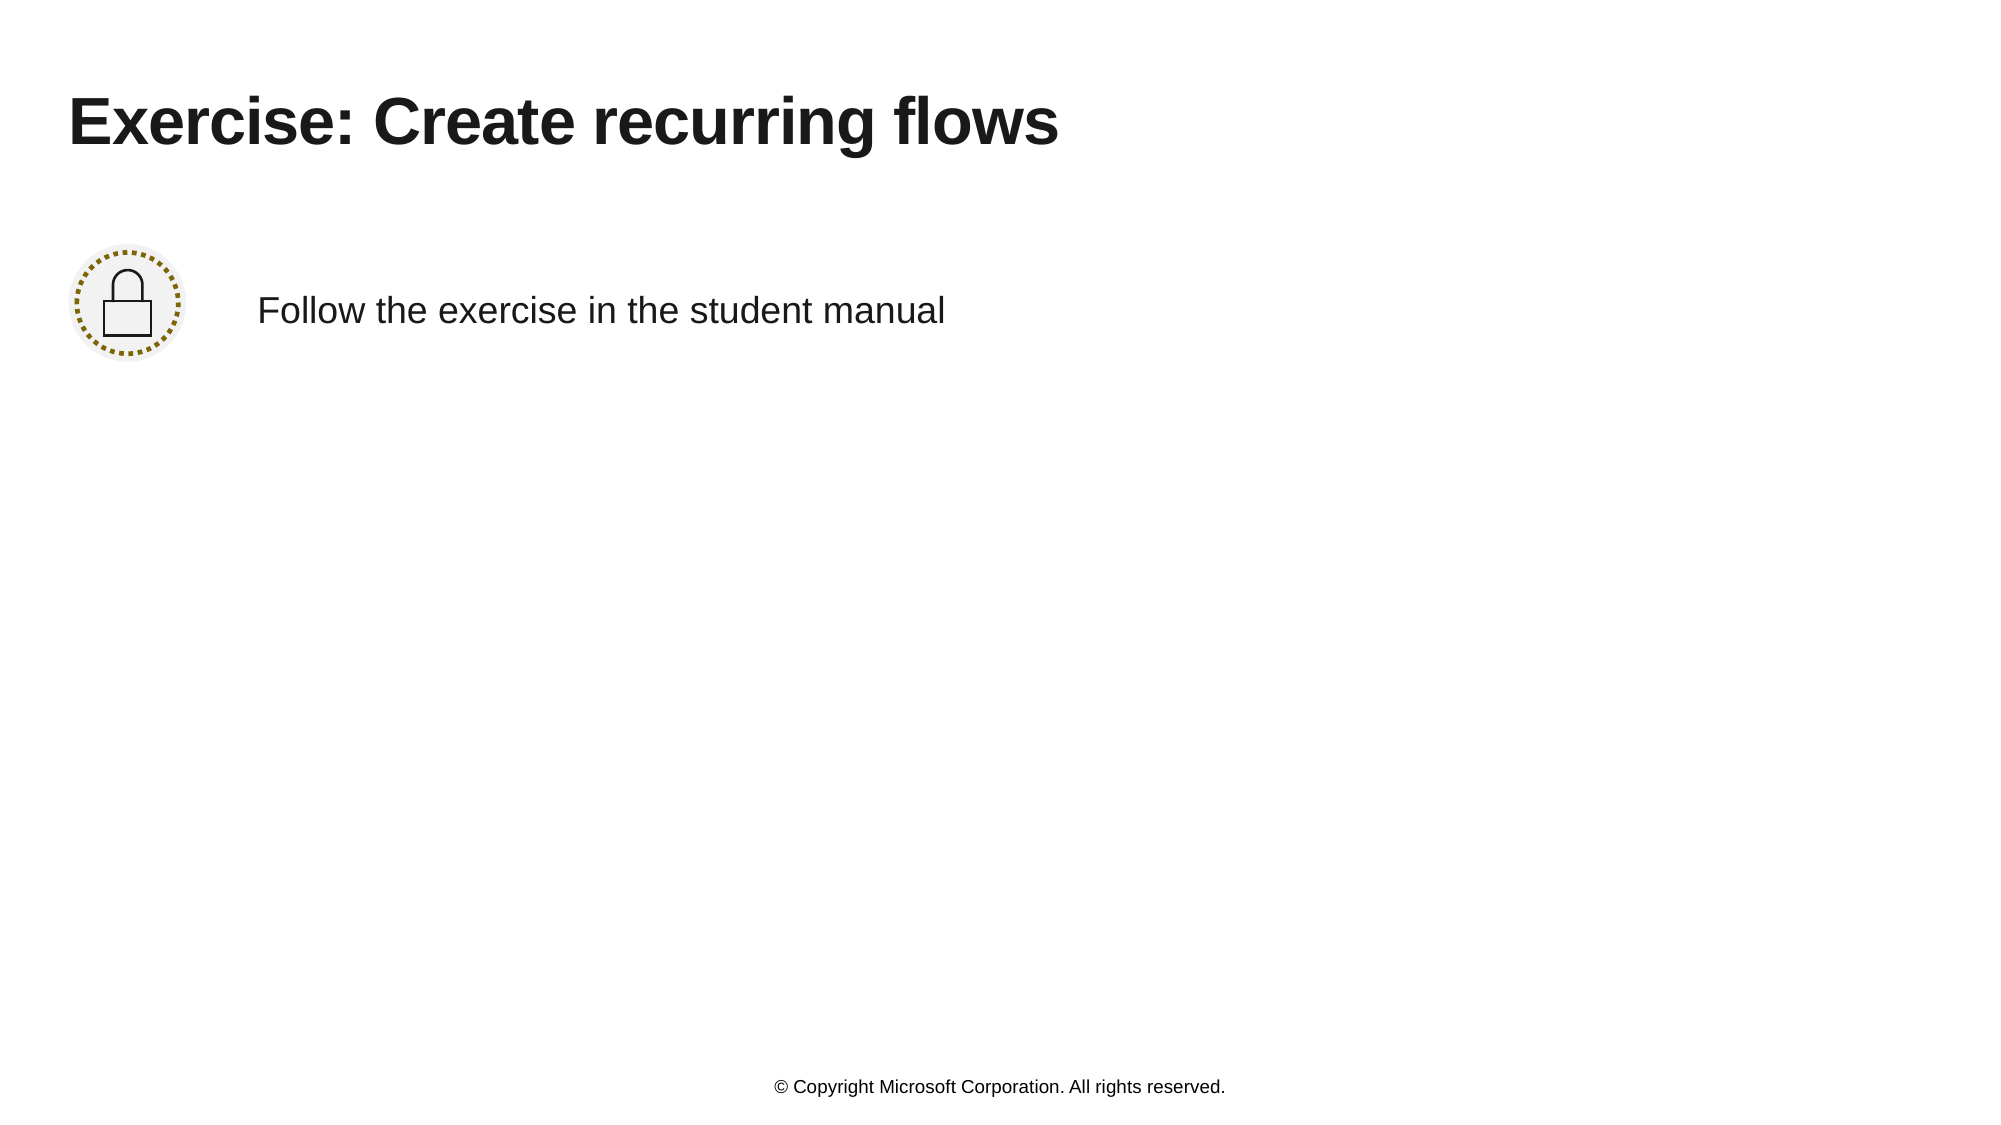

# Exercise: Create recurring flows
Follow the exercise in the student manual